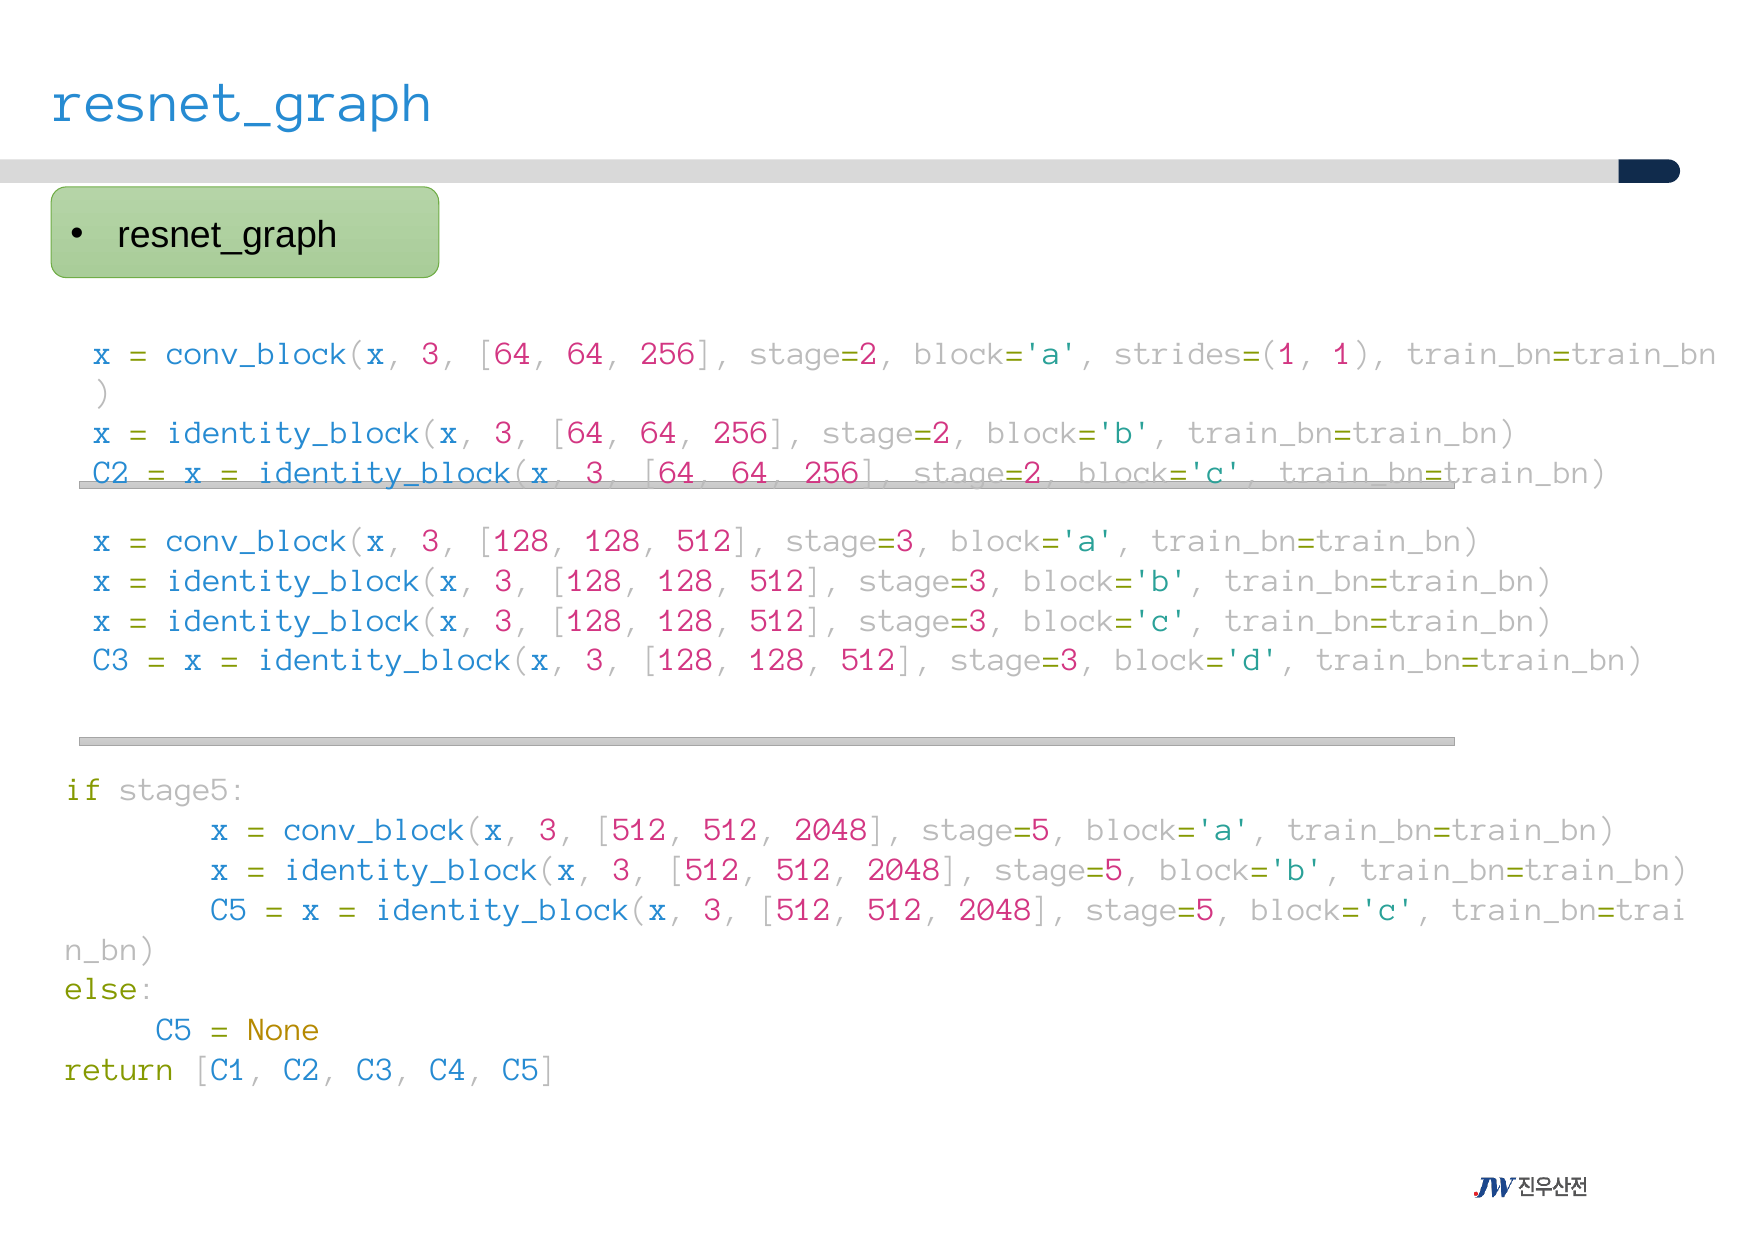

resnet_graph
resnet_graph
x = conv_block(x, 3, [64, 64, 256], stage=2, block='a', strides=(1, 1), train_bn=train_bn)
x = identity_block(x, 3, [64, 64, 256], stage=2, block='b', train_bn=train_bn)
C2 = x = identity_block(x, 3, [64, 64, 256], stage=2, block='c', train_bn=train_bn)

x = conv_block(x, 3, [128, 128, 512], stage=3, block='a', train_bn=train_bn)
x = identity_block(x, 3, [128, 128, 512], stage=3, block='b', train_bn=train_bn)
x = identity_block(x, 3, [128, 128, 512], stage=3, block='c', train_bn=train_bn)
C3 = x = identity_block(x, 3, [128, 128, 512], stage=3, block='d', train_bn=train_bn)

if stage5:
        x = conv_block(x, 3, [512, 512, 2048], stage=5, block='a', train_bn=train_bn)
        x = identity_block(x, 3, [512, 512, 2048], stage=5, block='b', train_bn=train_bn)
        C5 = x = identity_block(x, 3, [512, 512, 2048], stage=5, block='c', train_bn=train_bn)
else:
     C5 = None
return [C1, C2, C3, C4, C5]